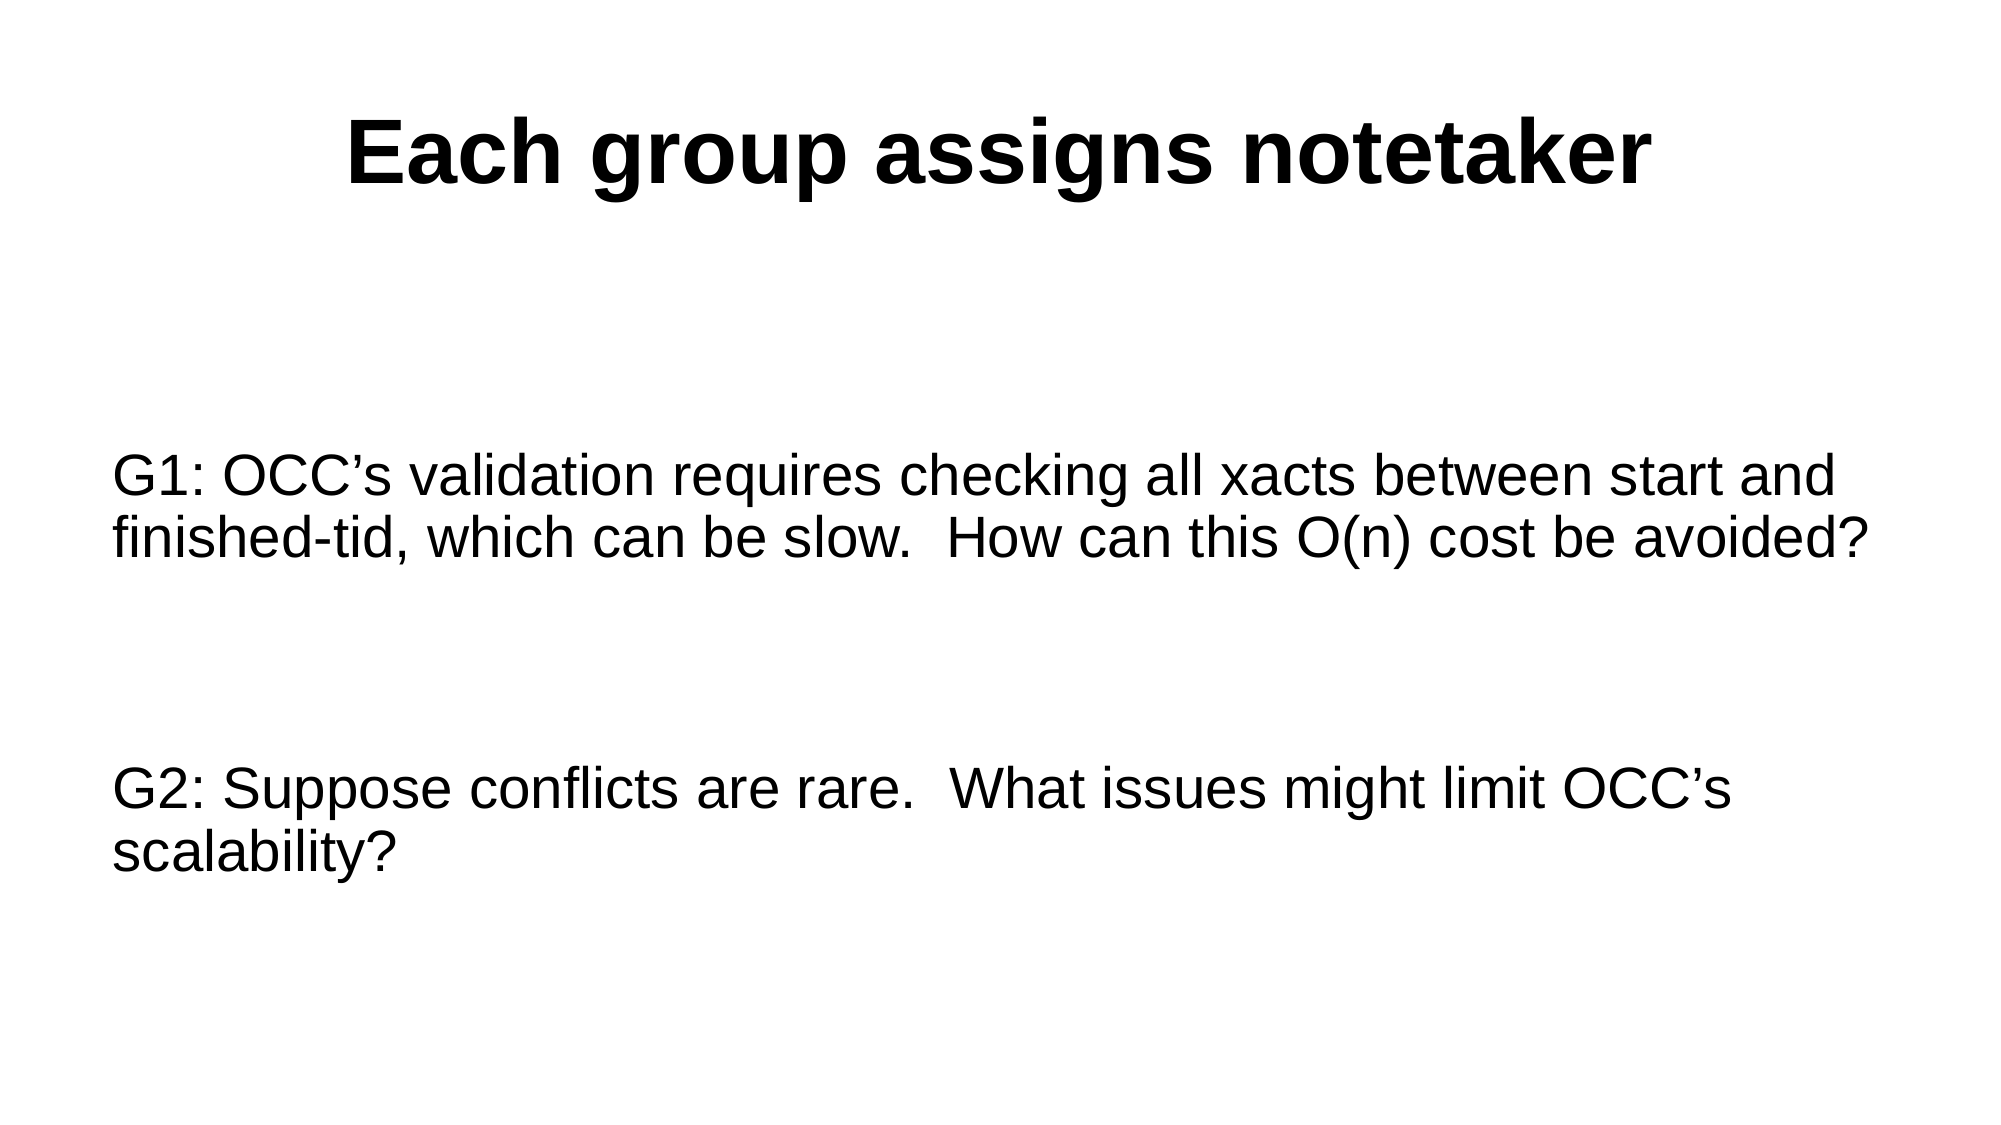

# Each group assigns notetaker

G1: OCC’s validation requires checking all xacts between start and finished-tid, which can be slow.  How can this O(n) cost be avoided?

G2: Suppose conflicts are rare.  What issues might limit OCC’s scalability?